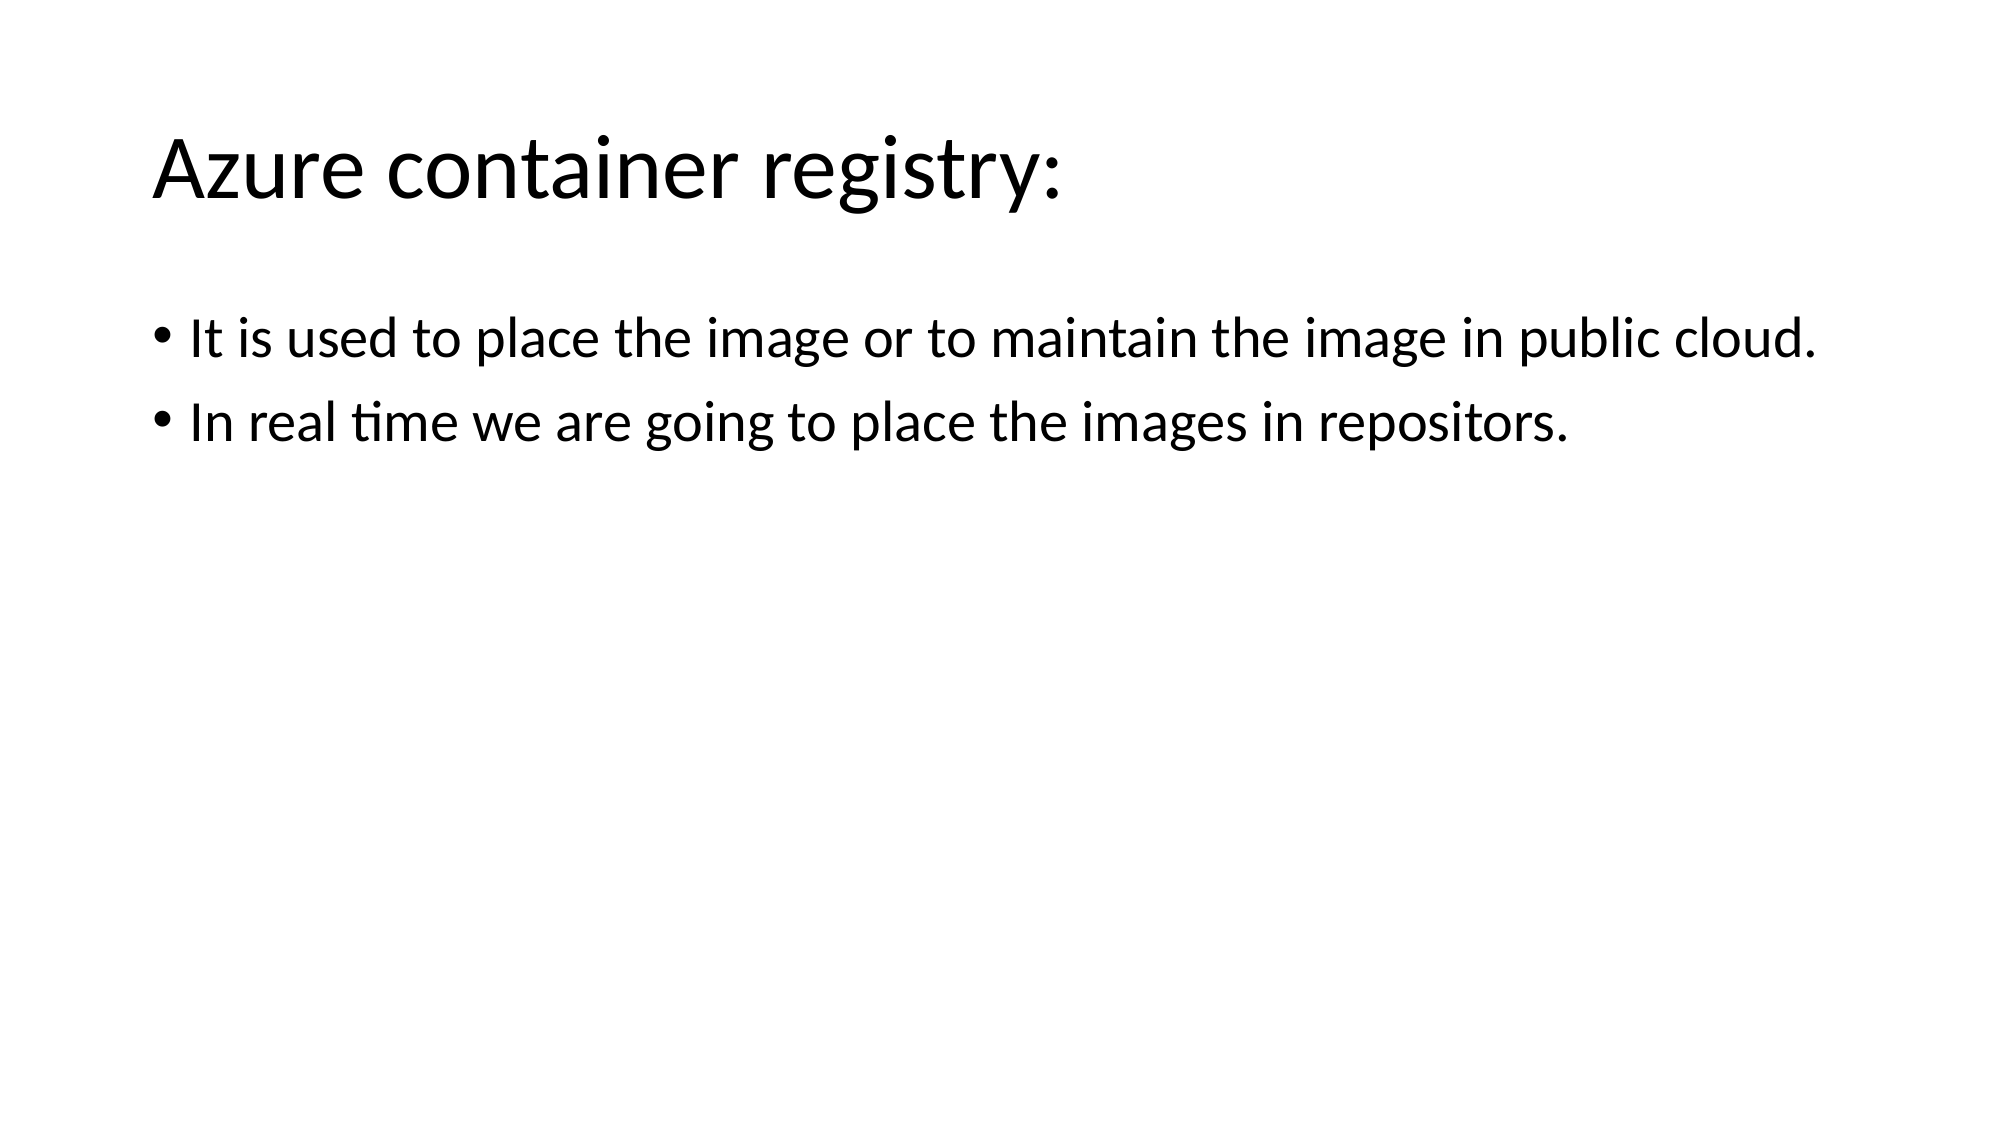

# Azure container registry:
It is used to place the image or to maintain the image in public cloud.
In real time we are going to place the images in repositors.